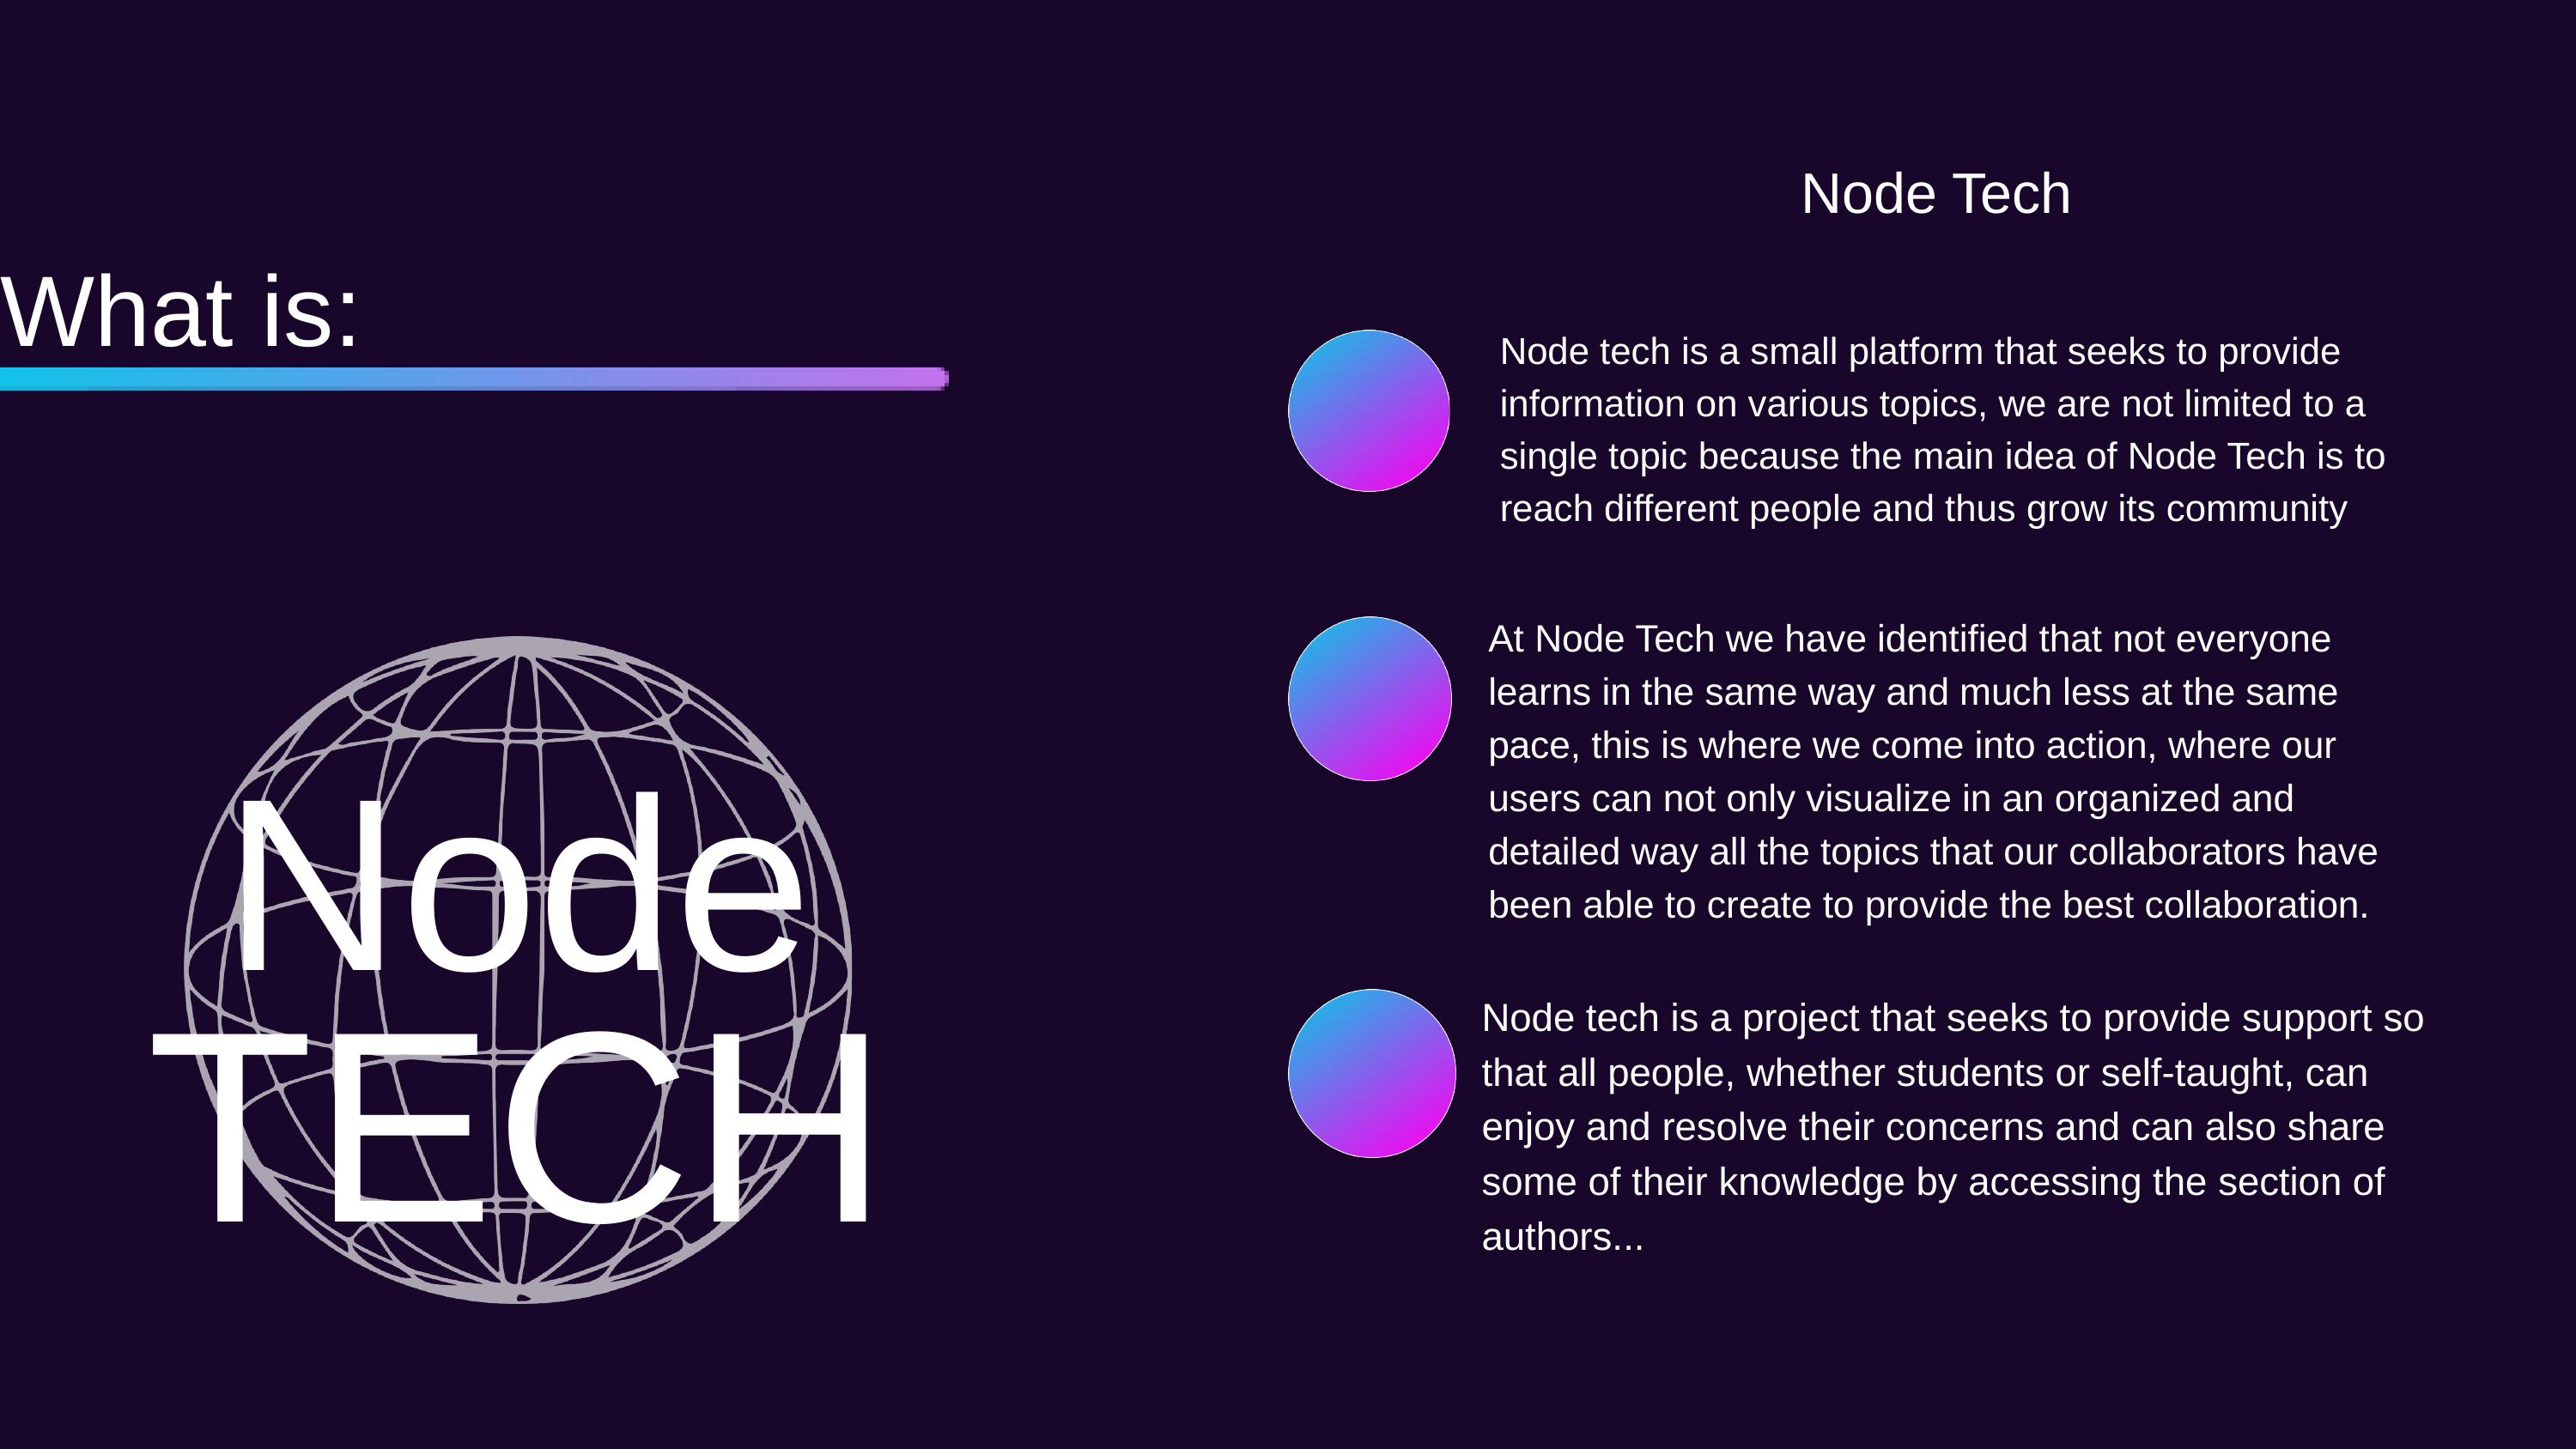

Node Tech
What is:
Node tech is a small platform that seeks to provide information on various topics, we are not limited to a single topic because the main idea of Node Tech is to reach different people and thus grow its community

At Node Tech we have identified that not everyone learns in the same way and much less at the same pace, this is where we come into action, where our users can not only visualize in an organized and detailed way all the topics that our collaborators have been able to create to provide the best collaboration.

Node
TECH
Node tech is a project that seeks to provide support so that all people, whether students or self-taught, can enjoy and resolve their concerns and can also share some of their knowledge by accessing the section of authors...